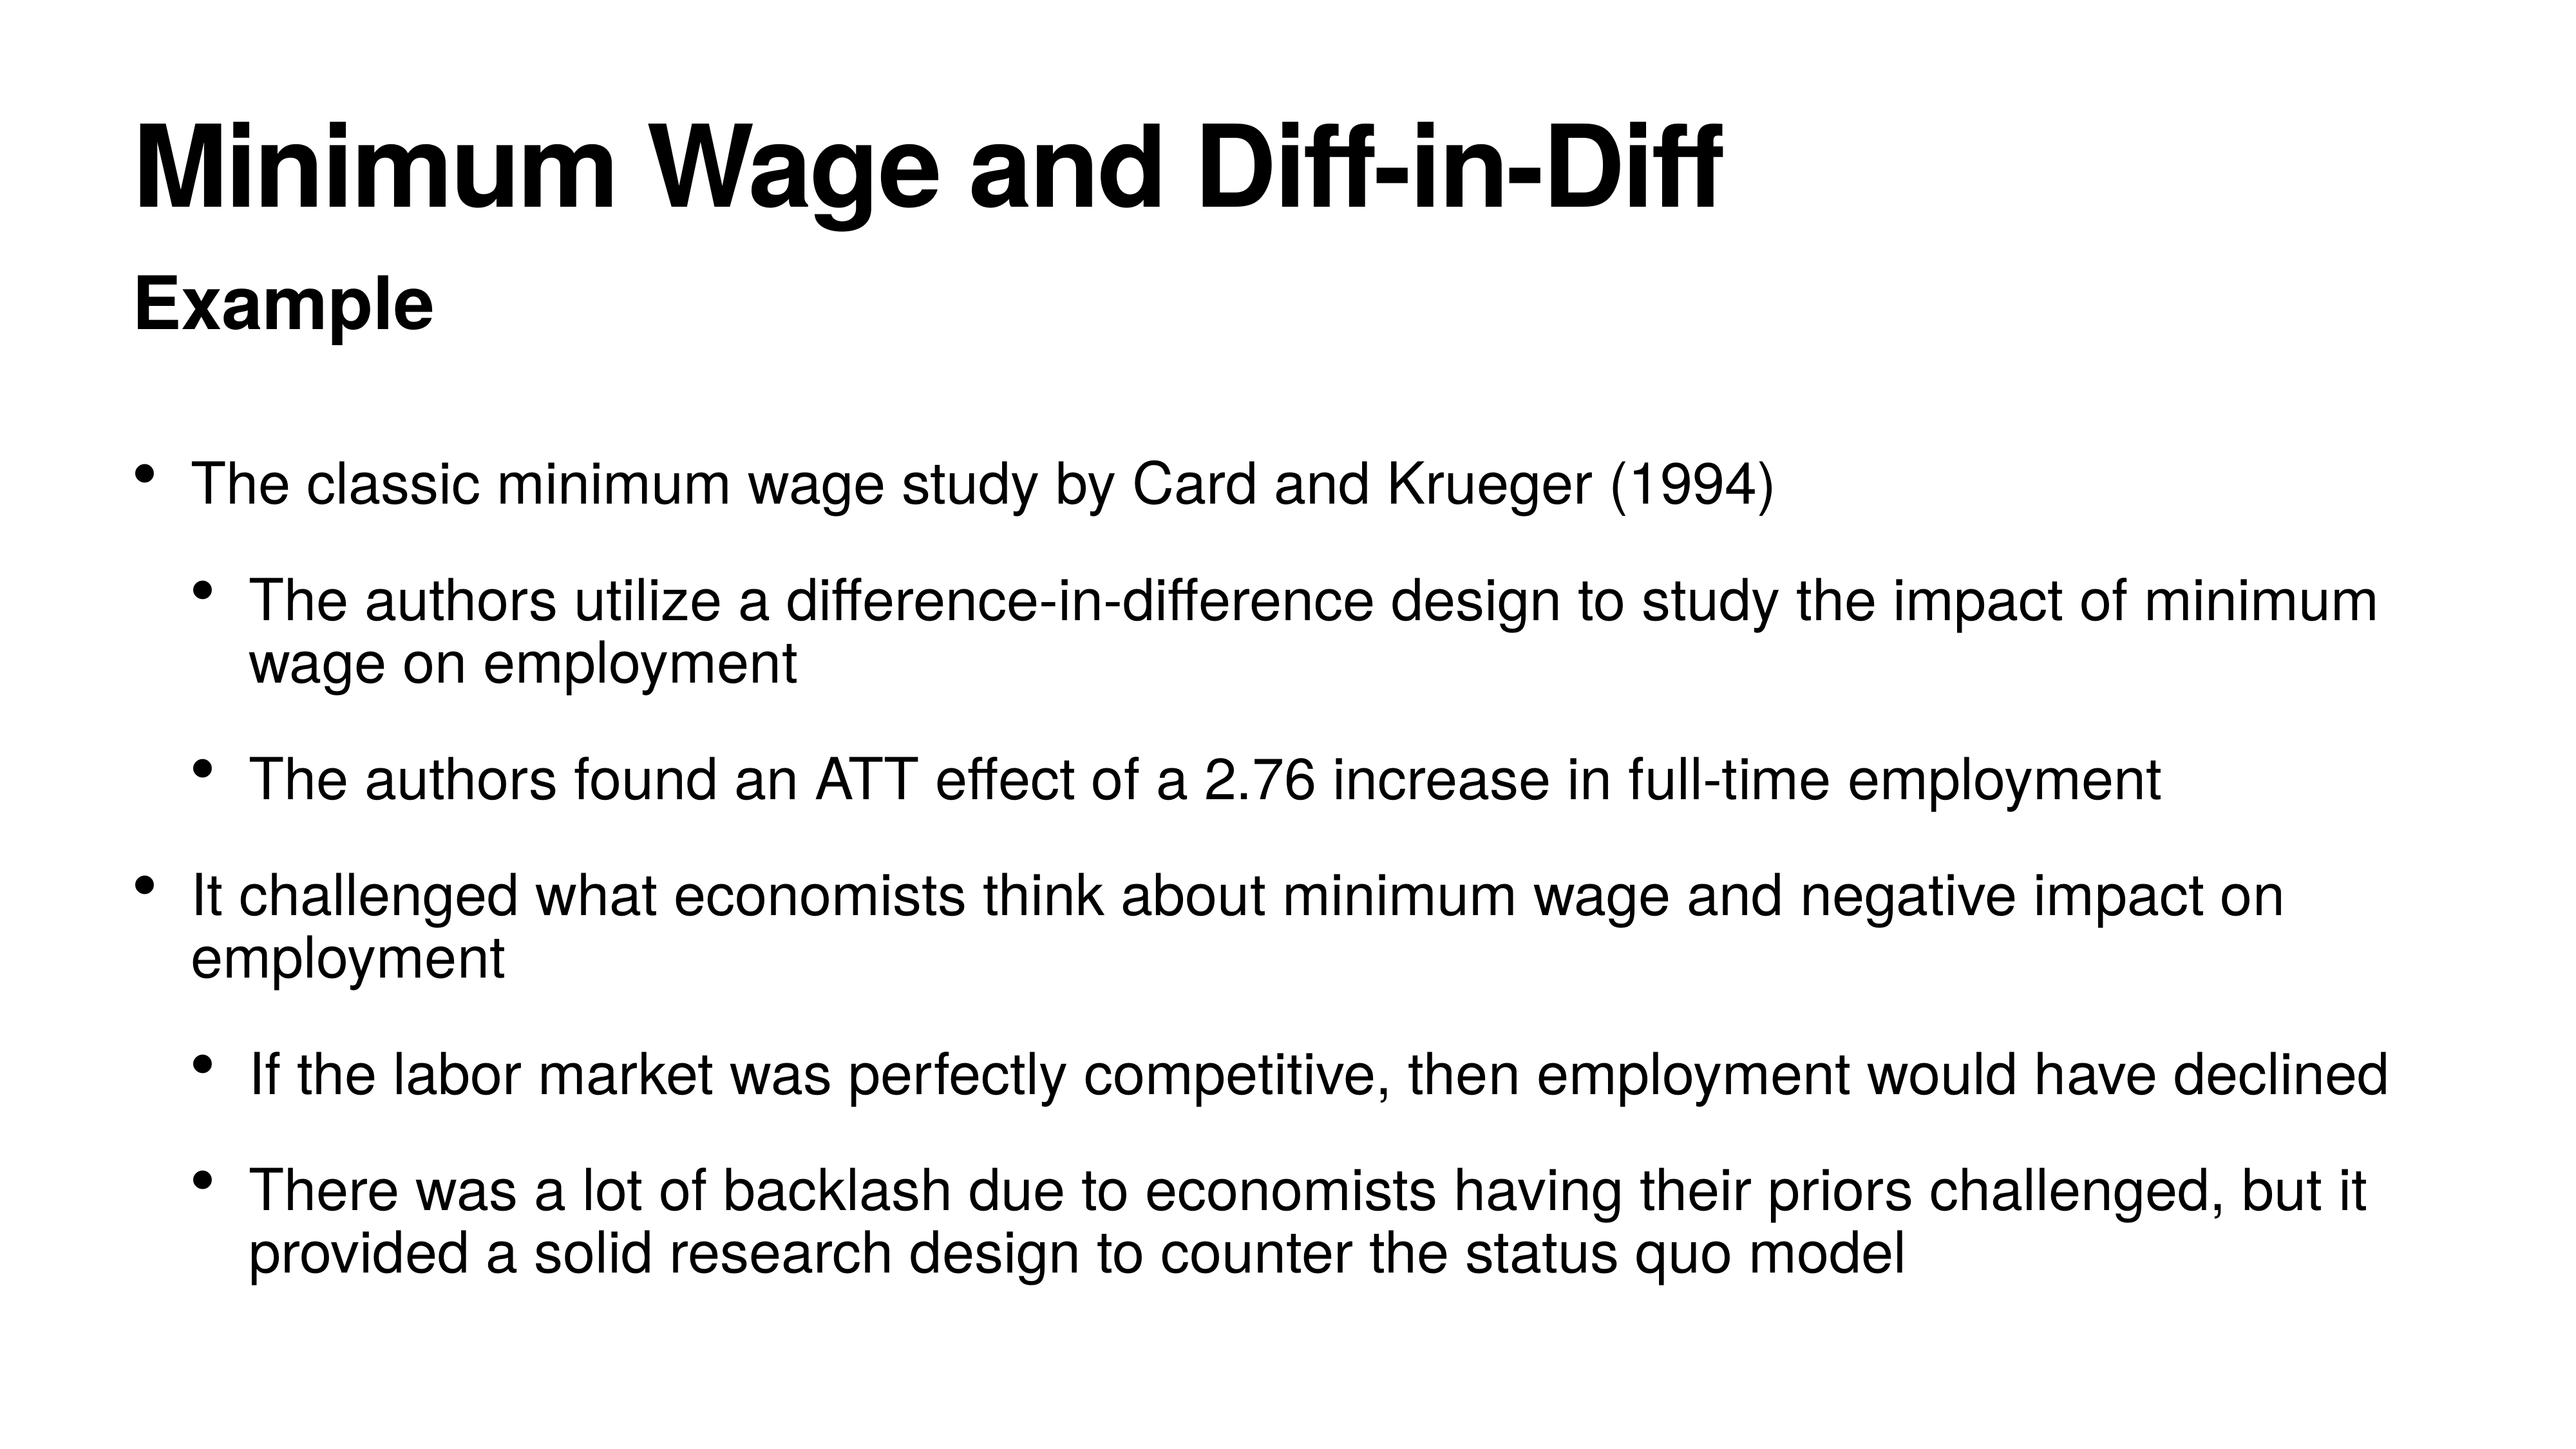

# Minimum Wage and Diff-in-Diff
Example
The classic minimum wage study by Card and Krueger (1994)
The authors utilize a difference-in-difference design to study the impact of minimum wage on employment
The authors found an ATT effect of a 2.76 increase in full-time employment
It challenged what economists think about minimum wage and negative impact on employment
If the labor market was perfectly competitive, then employment would have declined
There was a lot of backlash due to economists having their priors challenged, but it provided a solid research design to counter the status quo model